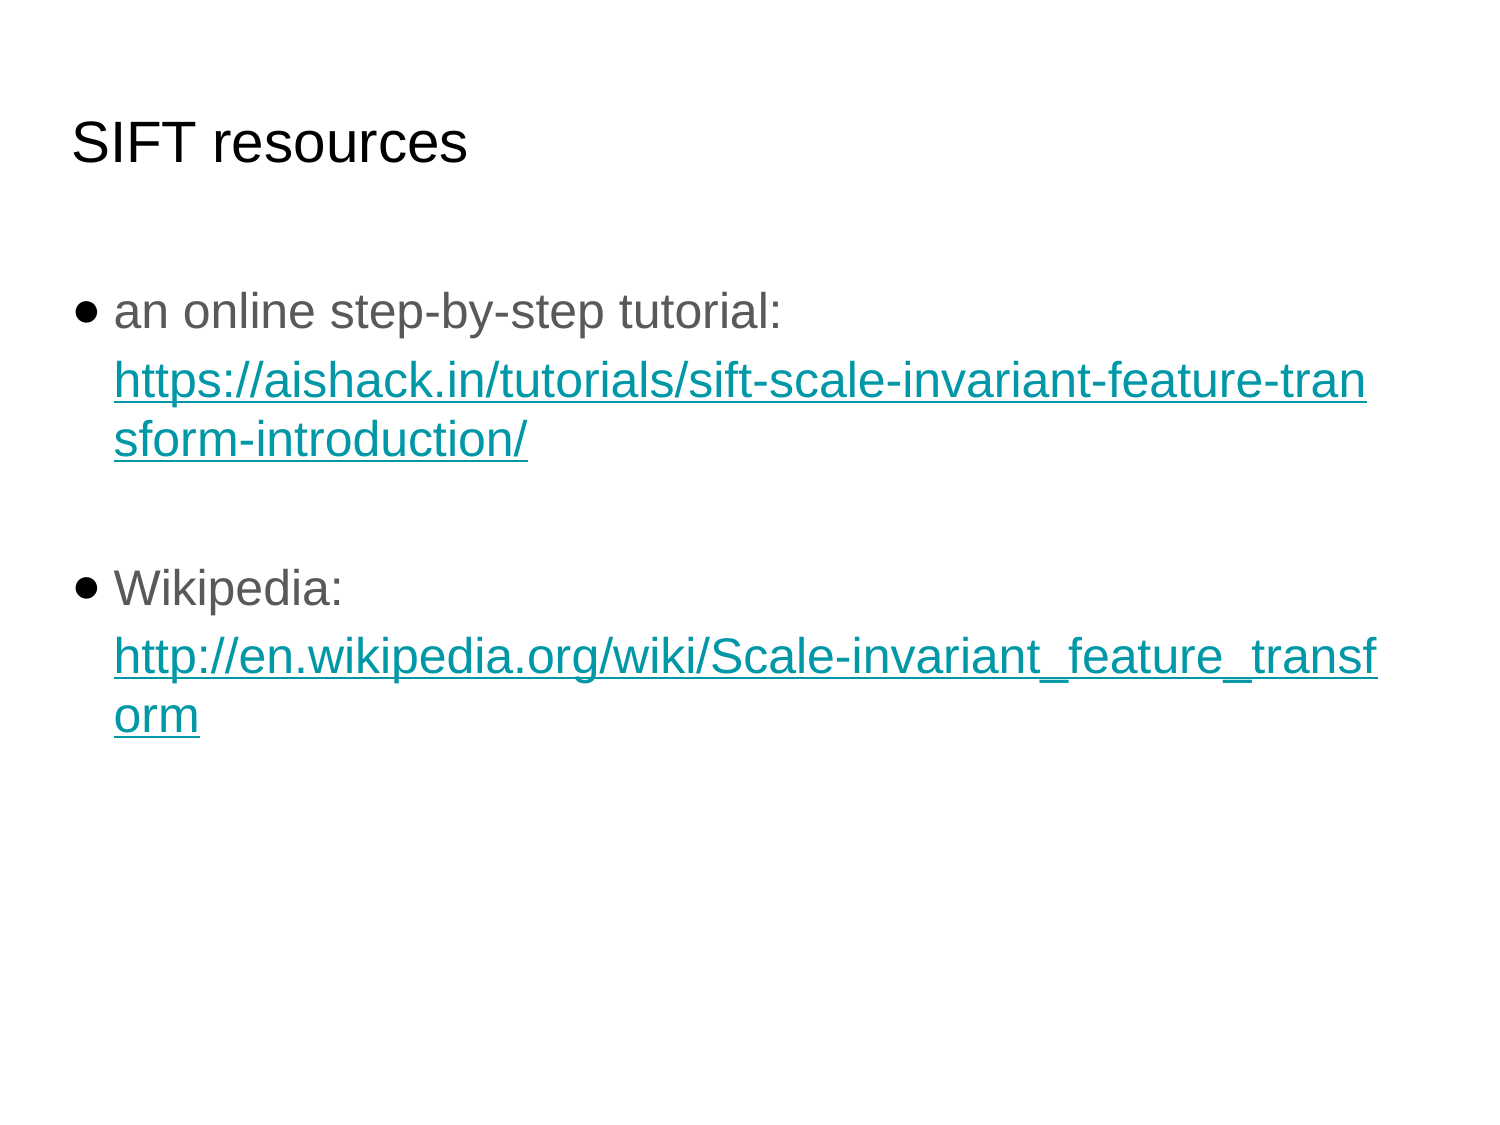

# SIFT resources
an online step-by-step tutorial: https://aishack.in/tutorials/sift-scale-invariant-feature-transform-introduction/
Wikipedia:http://en.wikipedia.org/wiki/Scale-invariant_feature_transform